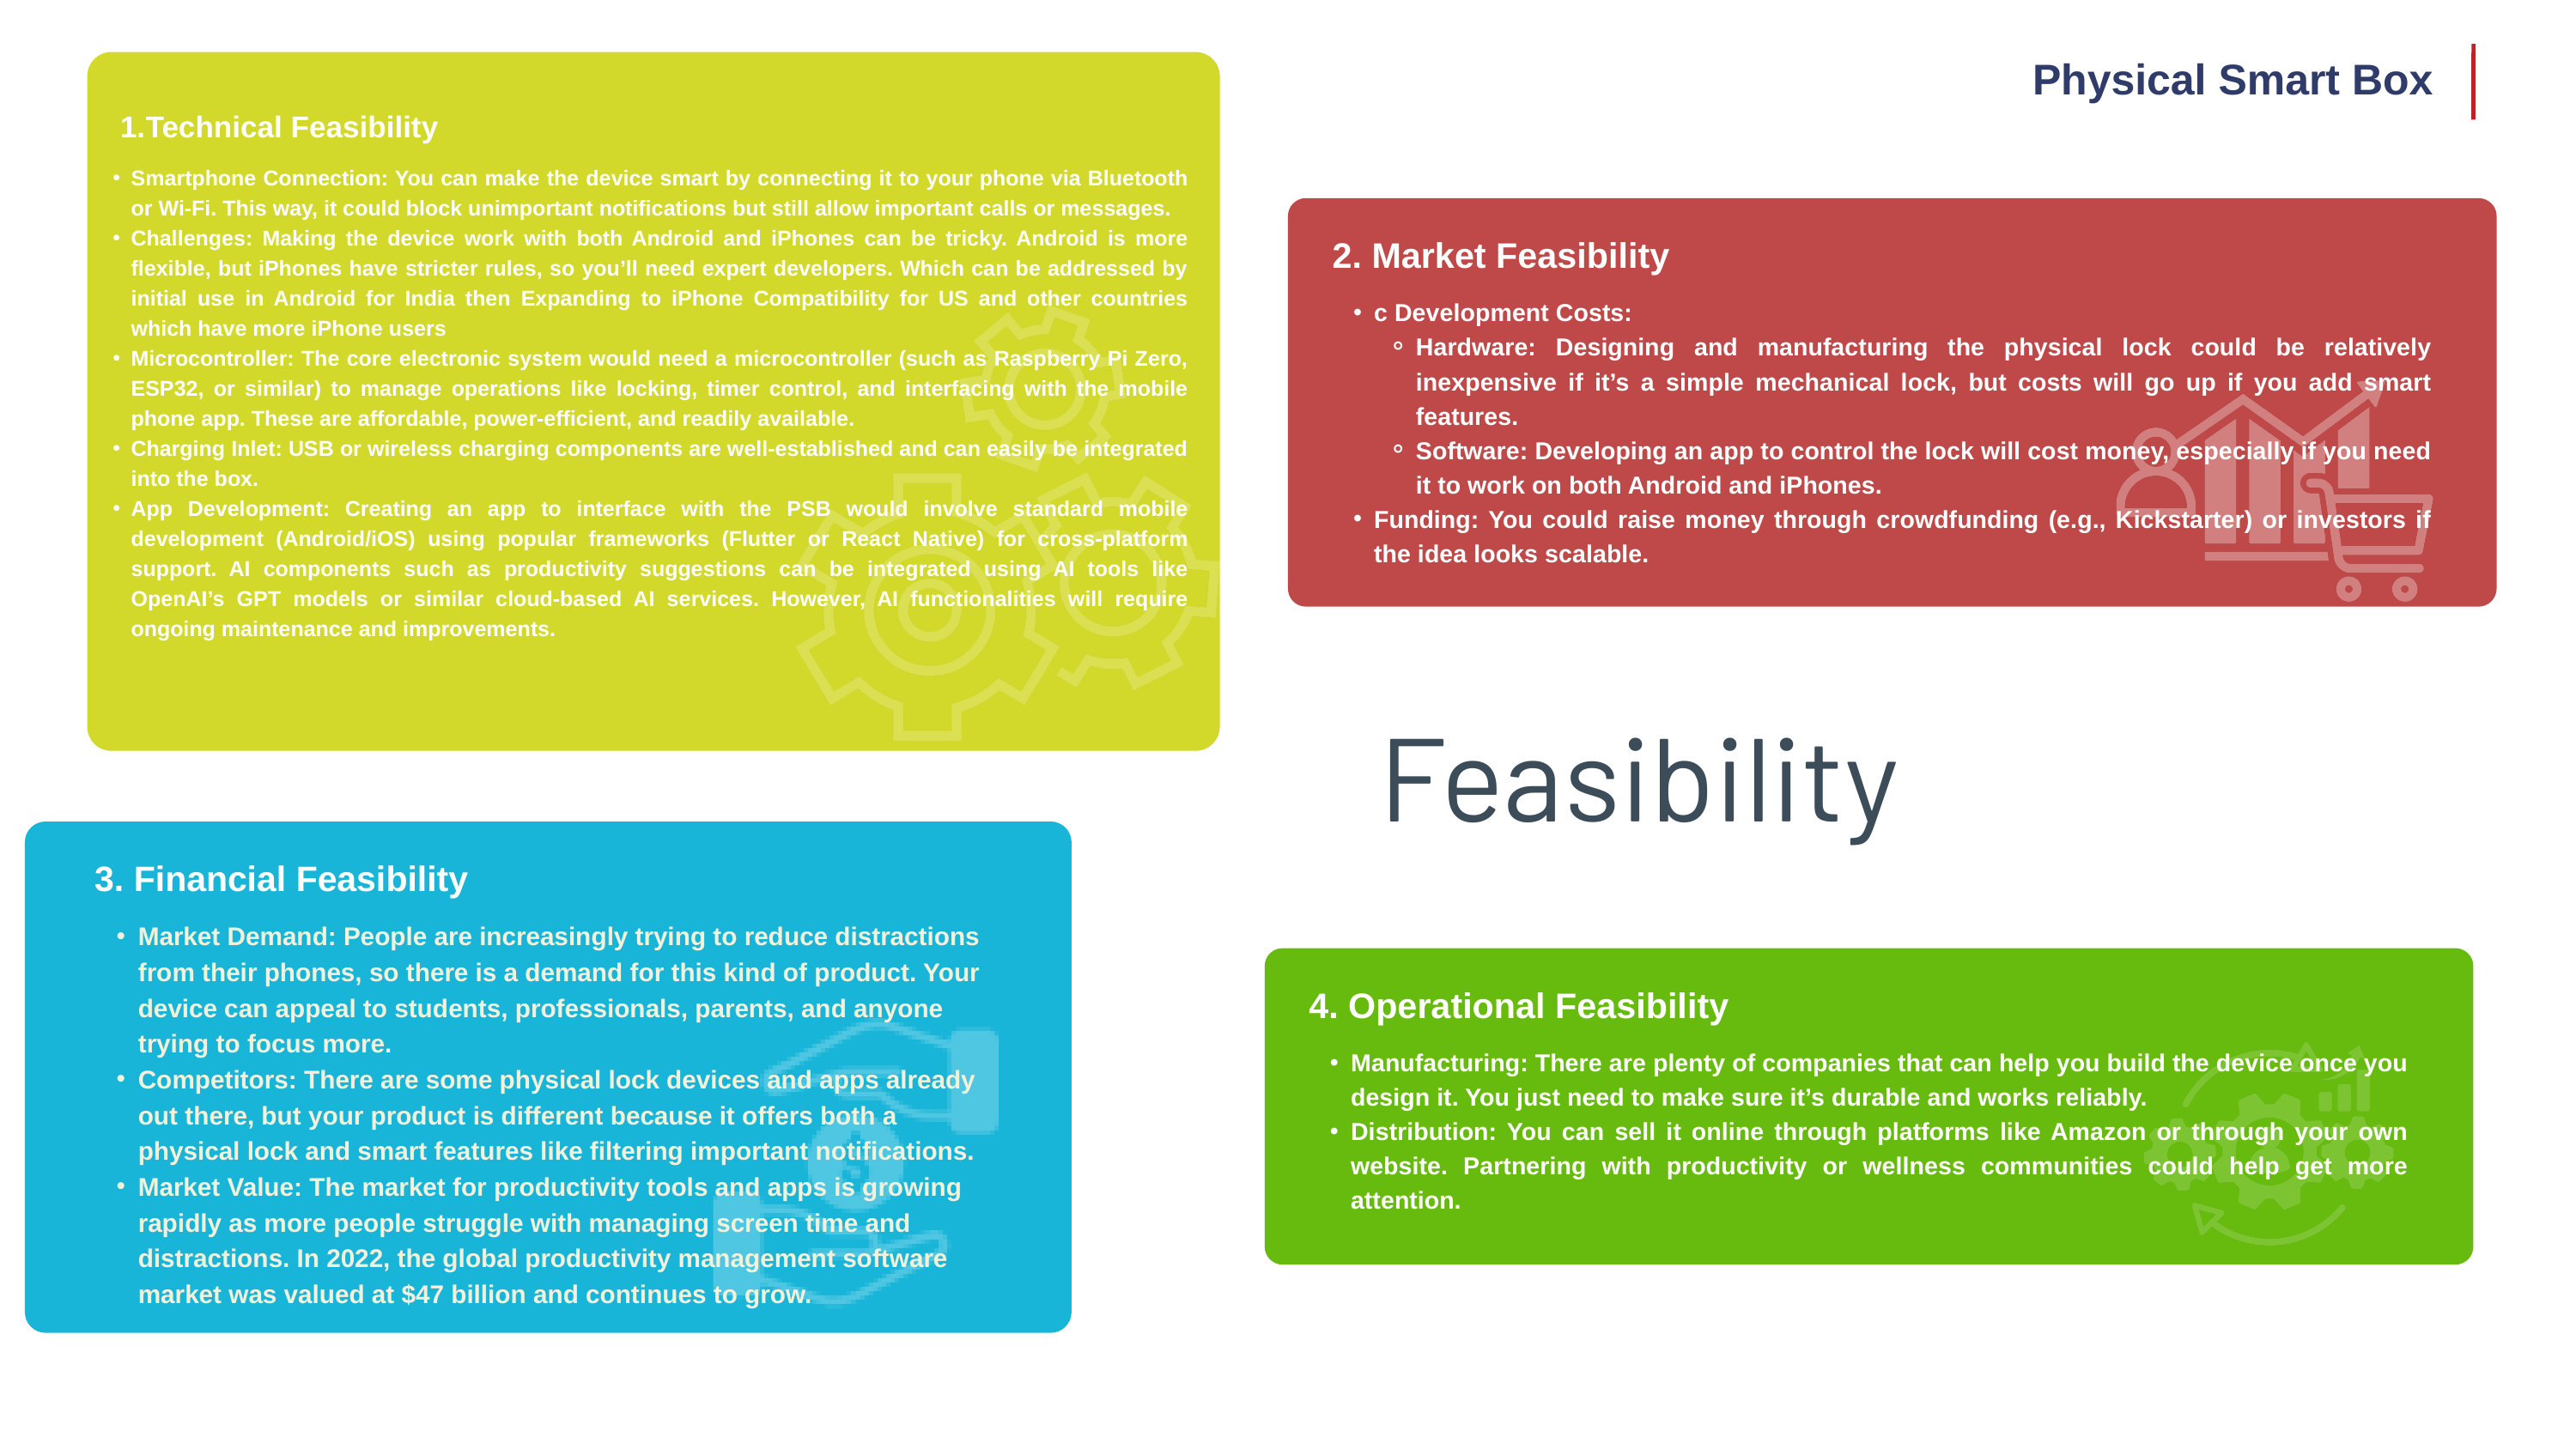

Physical Smart Box

Technical Feasibility
Smartphone Connection: You can make the device smart by connecting it to your phone via Bluetooth or Wi-Fi. This way, it could block unimportant notifications but still allow important calls or messages.
Challenges: Making the device work with both Android and iPhones can be tricky. Android is more flexible, but iPhones have stricter rules, so you’ll need expert developers. Which can be addressed by initial use in Android for India then Expanding to iPhone Compatibility for US and other countries which have more iPhone users
Microcontroller: The core electronic system would need a microcontroller (such as Raspberry Pi Zero, ESP32, or similar) to manage operations like locking, timer control, and interfacing with the mobile phone app. These are affordable, power-efficient, and readily available.
Charging Inlet: USB or wireless charging components are well-established and can easily be integrated into the box.
App Development: Creating an app to interface with the PSB would involve standard mobile development (Android/iOS) using popular frameworks (Flutter or React Native) for cross-platform support. AI components such as productivity suggestions can be integrated using AI tools like OpenAI’s GPT models or similar cloud-based AI services. However, AI functionalities will require ongoing maintenance and improvements.

2. Market Feasibility
c Development Costs:
Hardware: Designing and manufacturing the physical lock could be relatively inexpensive if it’s a simple mechanical lock, but costs will go up if you add smart features.
Software: Developing an app to control the lock will cost money, especially if you need it to work on both Android and iPhones.
Funding: You could raise money through crowdfunding (e.g., Kickstarter) or investors if the idea looks scalable.

Feasibility

3. Financial Feasibility
Market Demand: People are increasingly trying to reduce distractions from their phones, so there is a demand for this kind of product. Your device can appeal to students, professionals, parents, and anyone trying to focus more.
Competitors: There are some physical lock devices and apps already out there, but your product is different because it offers both a physical lock and smart features like filtering important notifications.
Market Value: The market for productivity tools and apps is growing rapidly as more people struggle with managing screen time and distractions. In 2022, the global productivity management software market was valued at $47 billion and continues to grow.

4. Operational Feasibility
Manufacturing: There are plenty of companies that can help you build the device once you design it. You just need to make sure it’s durable and works reliably.
Distribution: You can sell it online through platforms like Amazon or through your own website. Partnering with productivity or wellness communities could help get more attention.